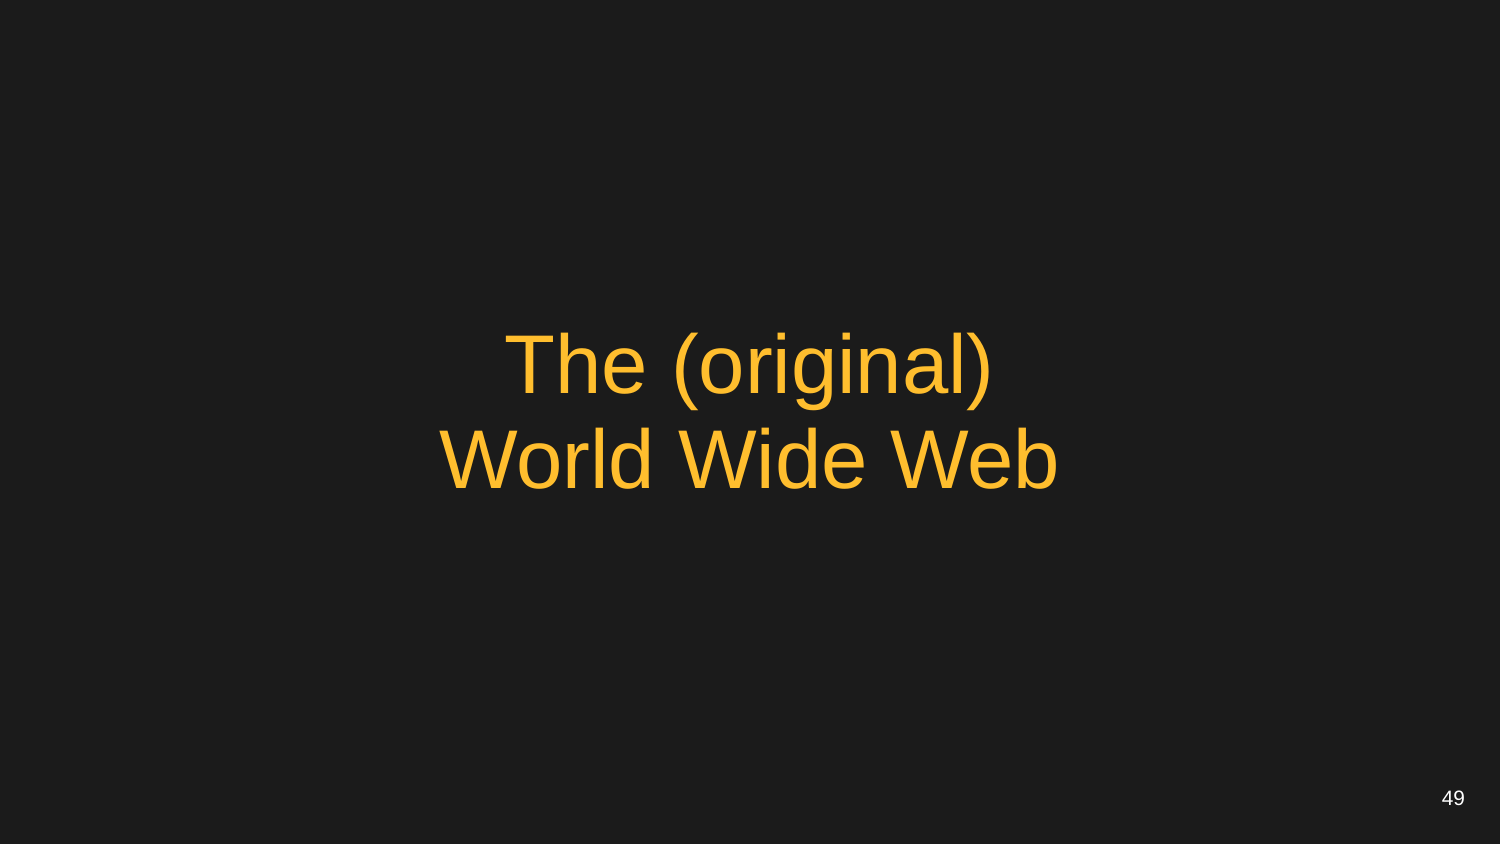

# The (original) World Wide Web
49